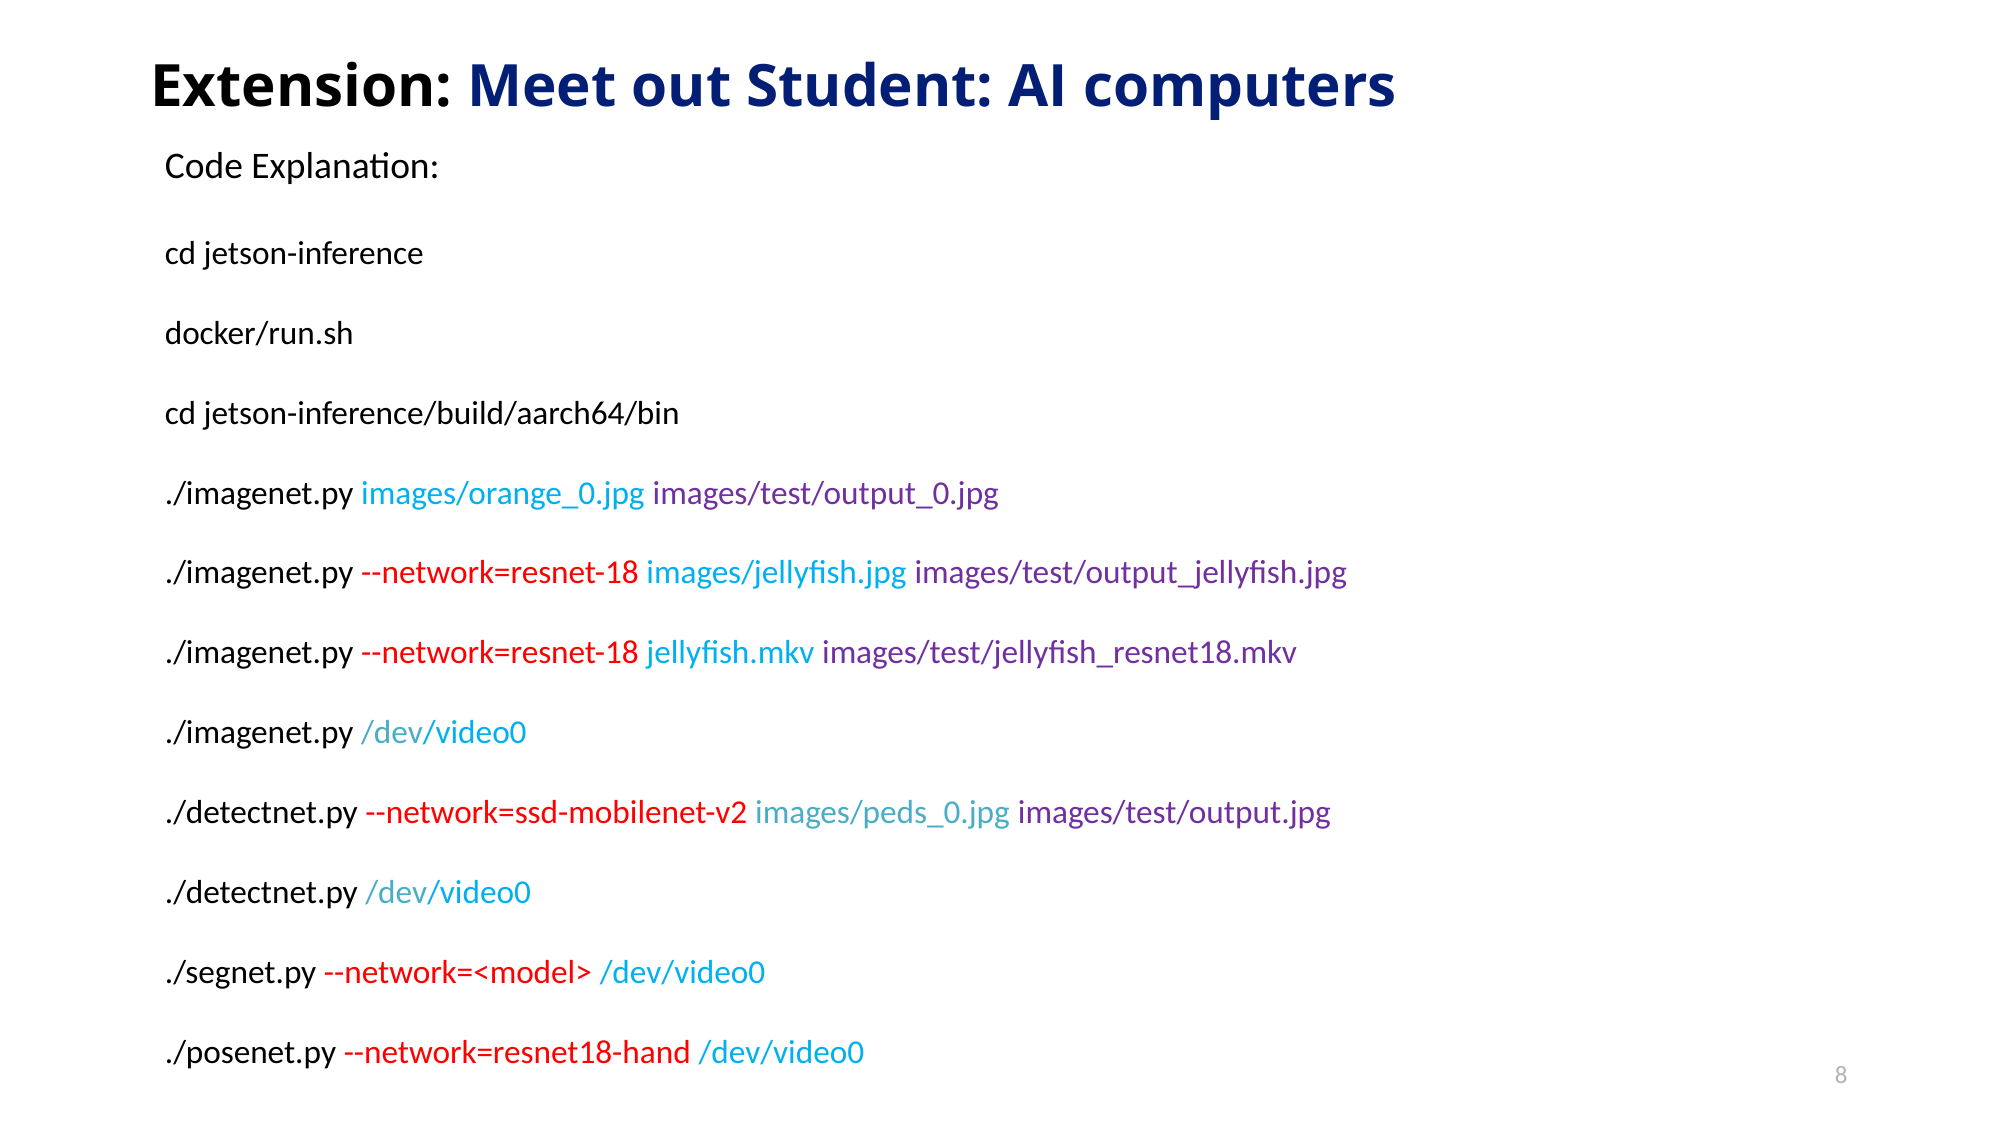

# Extension: Meet out Student: AI computers
Code Explanation:

cd jetson-inference

docker/run.sh

cd jetson-inference/build/aarch64/bin

./imagenet.py images/orange_0.jpg images/test/output_0.jpg

./imagenet.py --network=resnet-18 images/jellyfish.jpg images/test/output_jellyfish.jpg

./imagenet.py --network=resnet-18 jellyfish.mkv images/test/jellyfish_resnet18.mkv

./imagenet.py /dev/video0

./detectnet.py --network=ssd-mobilenet-v2 images/peds_0.jpg images/test/output.jpg

./detectnet.py /dev/video0

./segnet.py --network=<model> /dev/video0

./posenet.py --network=resnet18-hand /dev/video0
8